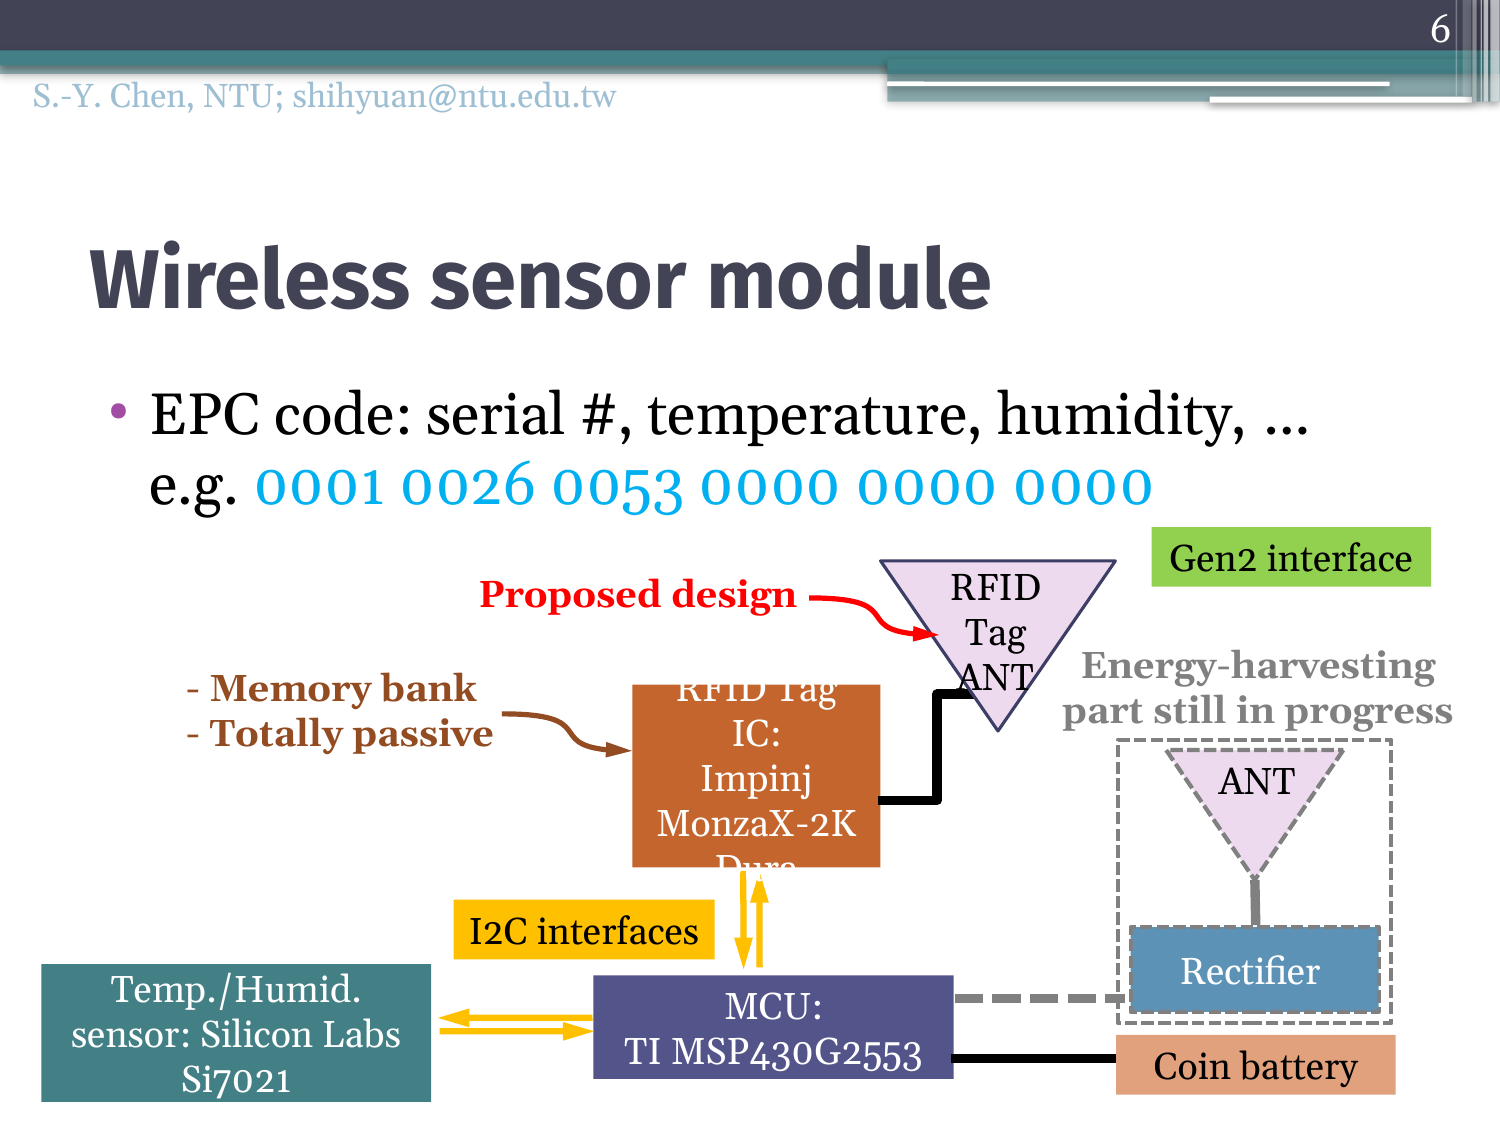

6
S.-Y. Chen, NTU; shihyuan@ntu.edu.tw
# Wireless sensor module
EPC code: serial #, temperature, humidity, …
e.g. 0001 0026 0053 0000 0000 0000
Gen2 interface
RFID Tag ANT

Proposed design
Energy-harvesting
part still in progress
- Memory bank
- Totally passive
RFID Tag IC:
Impinj MonzaX-2K Dura

ANT

Rectifier
I2C interfaces
Temp./Humid. sensor: Silicon Labs Si7021
MCU:
TI MSP430G2553
Coin battery